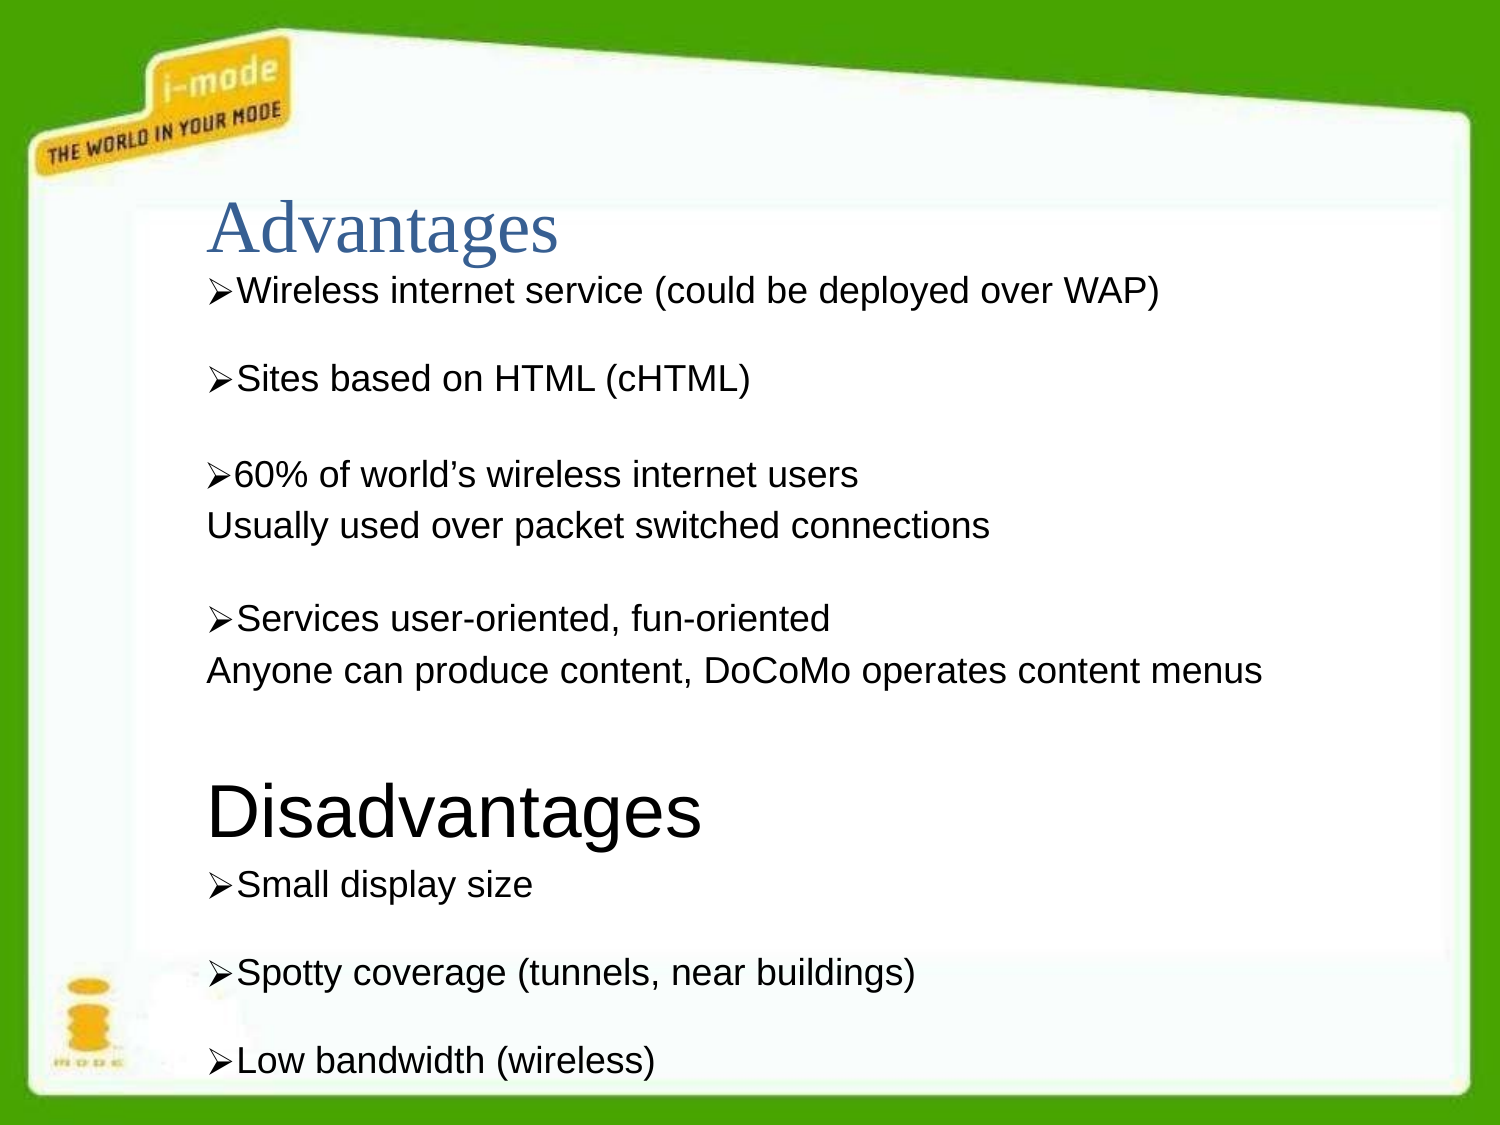

# Advantages
Wireless internet service (could be deployed over WAP)

Sites based on HTML (cHTML)

60% of world’s wireless internet users  Usually used over packet switched connections

Services user-oriented, fun-oriented
Anyone can produce content, DoCoMo operates content menus

Disadvantages
Small display size

Spotty coverage (tunnels, near buildings)

Low bandwidth (wireless)